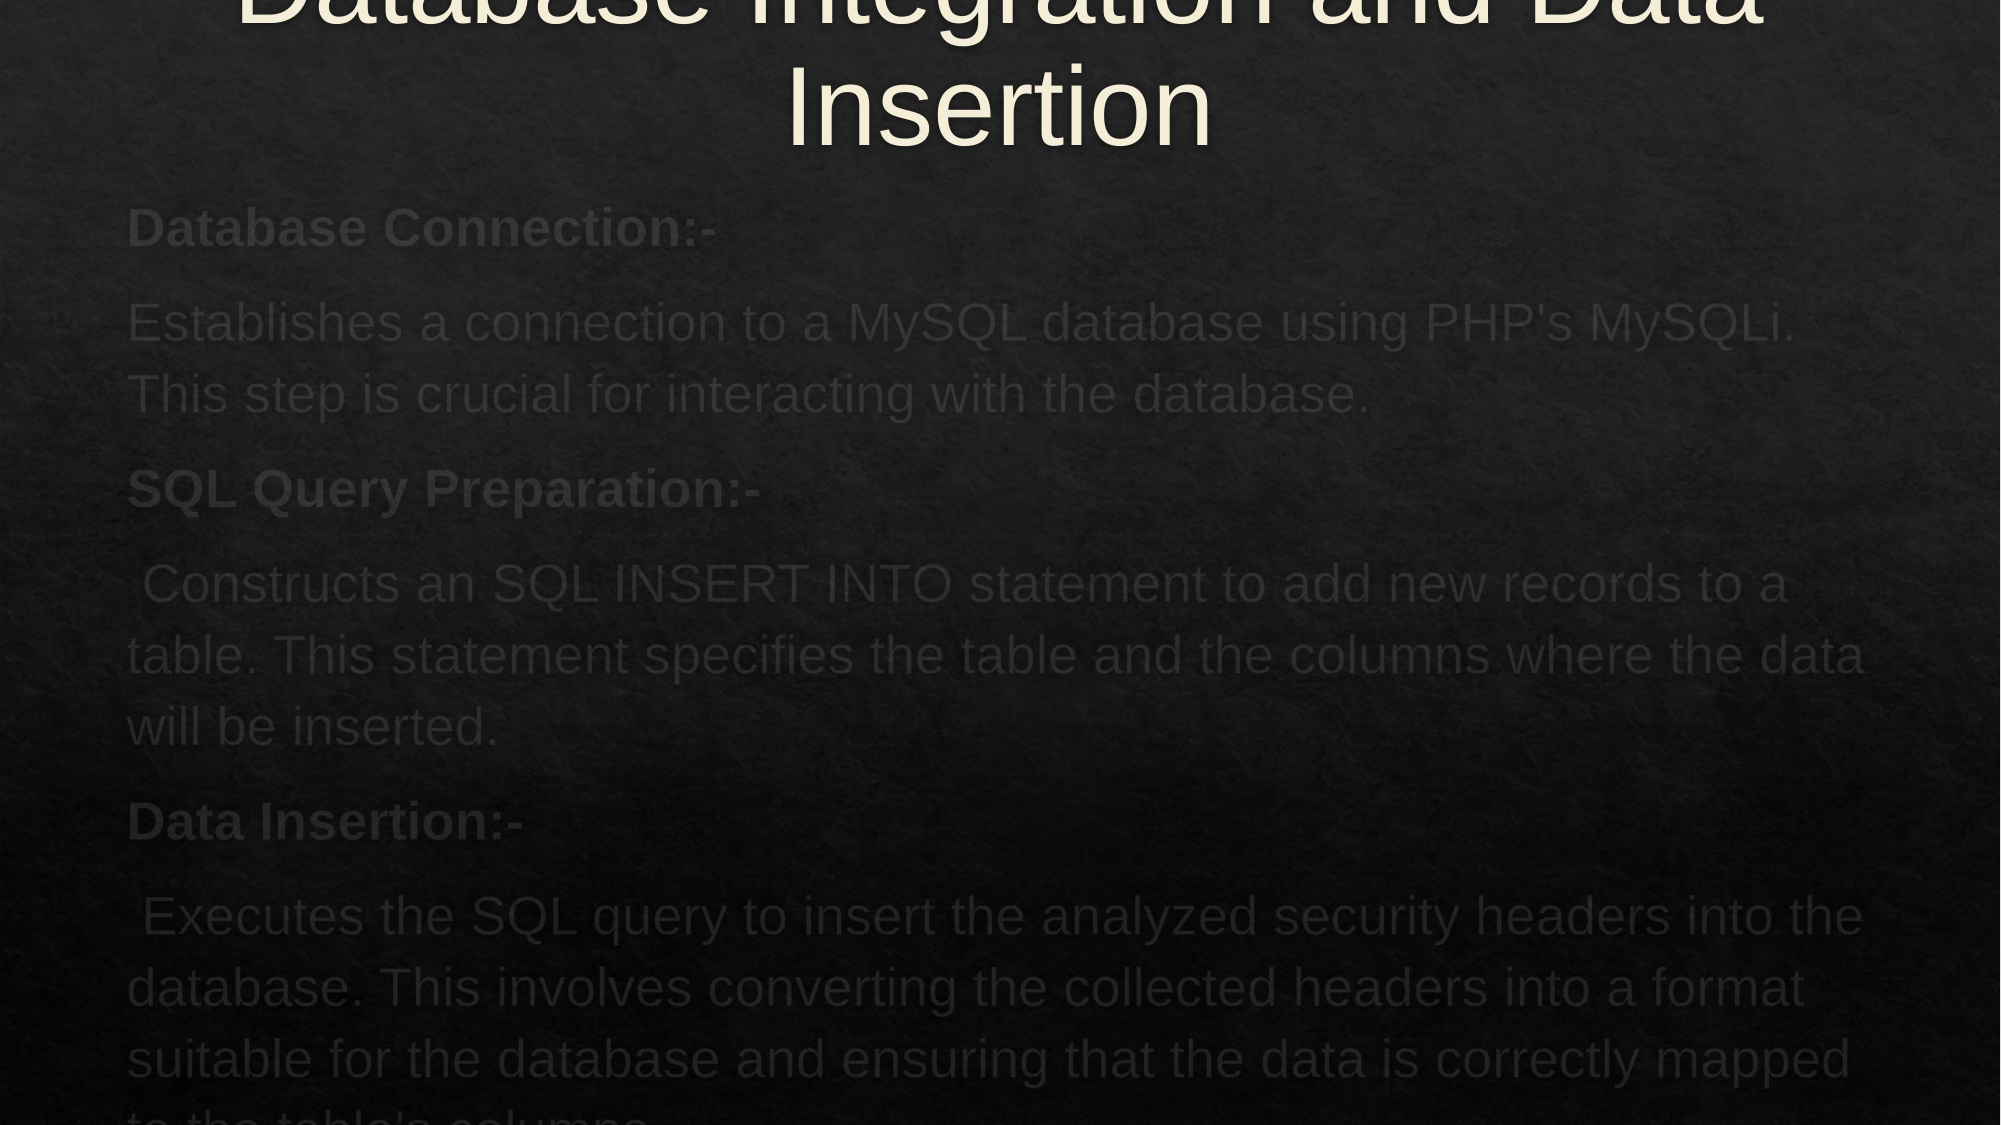

# Database Integration and Data Insertion
Database Connection:-
Establishes a connection to a MySQL database using PHP's MySQLi. This step is crucial for interacting with the database.
SQL Query Preparation:-
 Constructs an SQL INSERT INTO statement to add new records to a table. This statement specifies the table and the columns where the data will be inserted.
Data Insertion:-
 Executes the SQL query to insert the analyzed security headers into the database. This involves converting the collected headers into a format suitable for the database and ensuring that the data is correctly mapped to the table's columns.